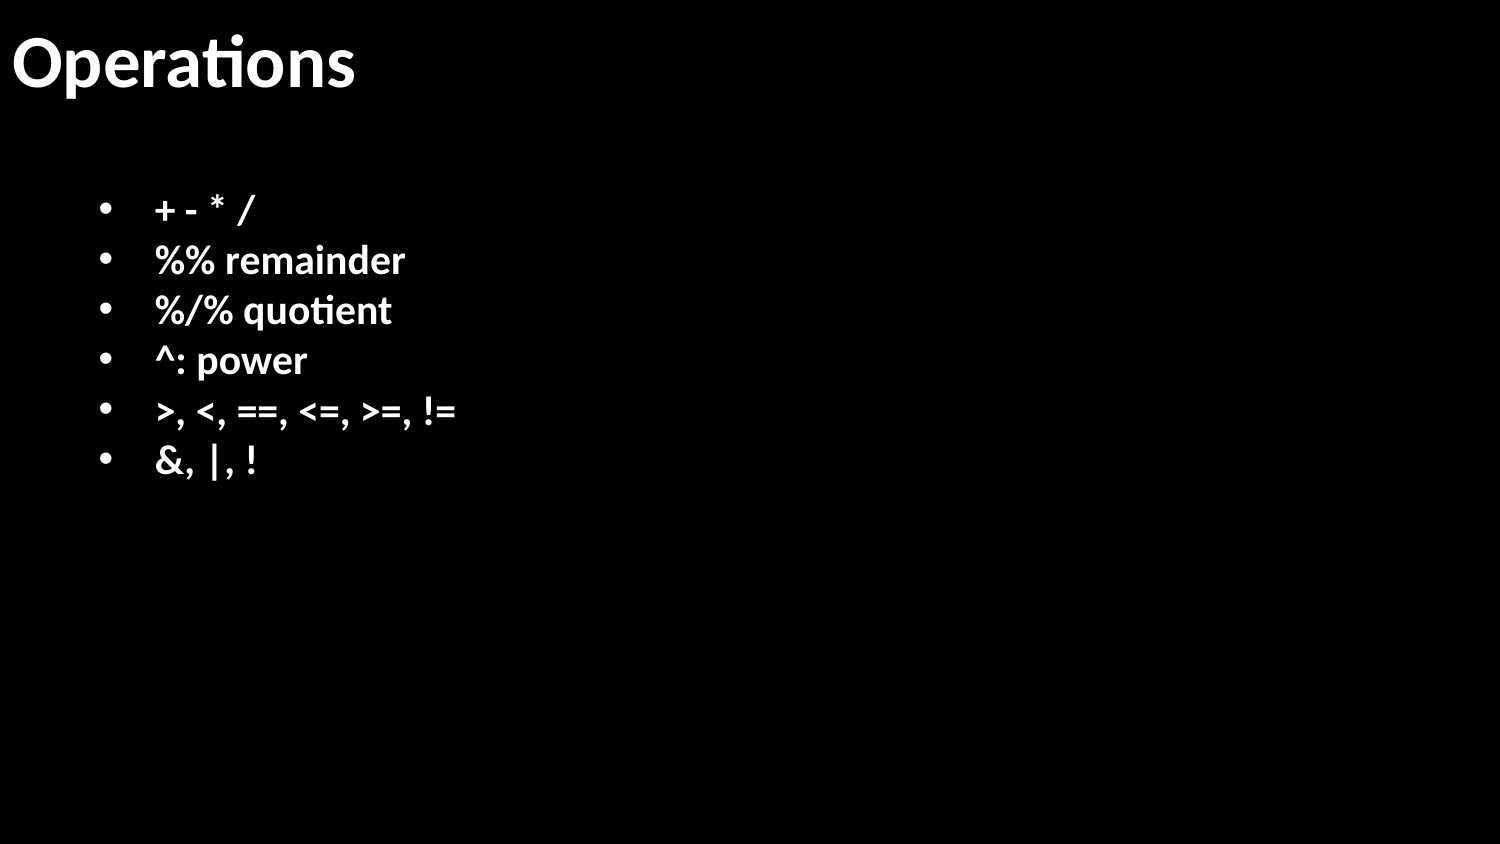

# Operations
+ - * /
%% remainder
%/% quotient
^: power
>, <, ==, <=, >=, !=
&, |, !